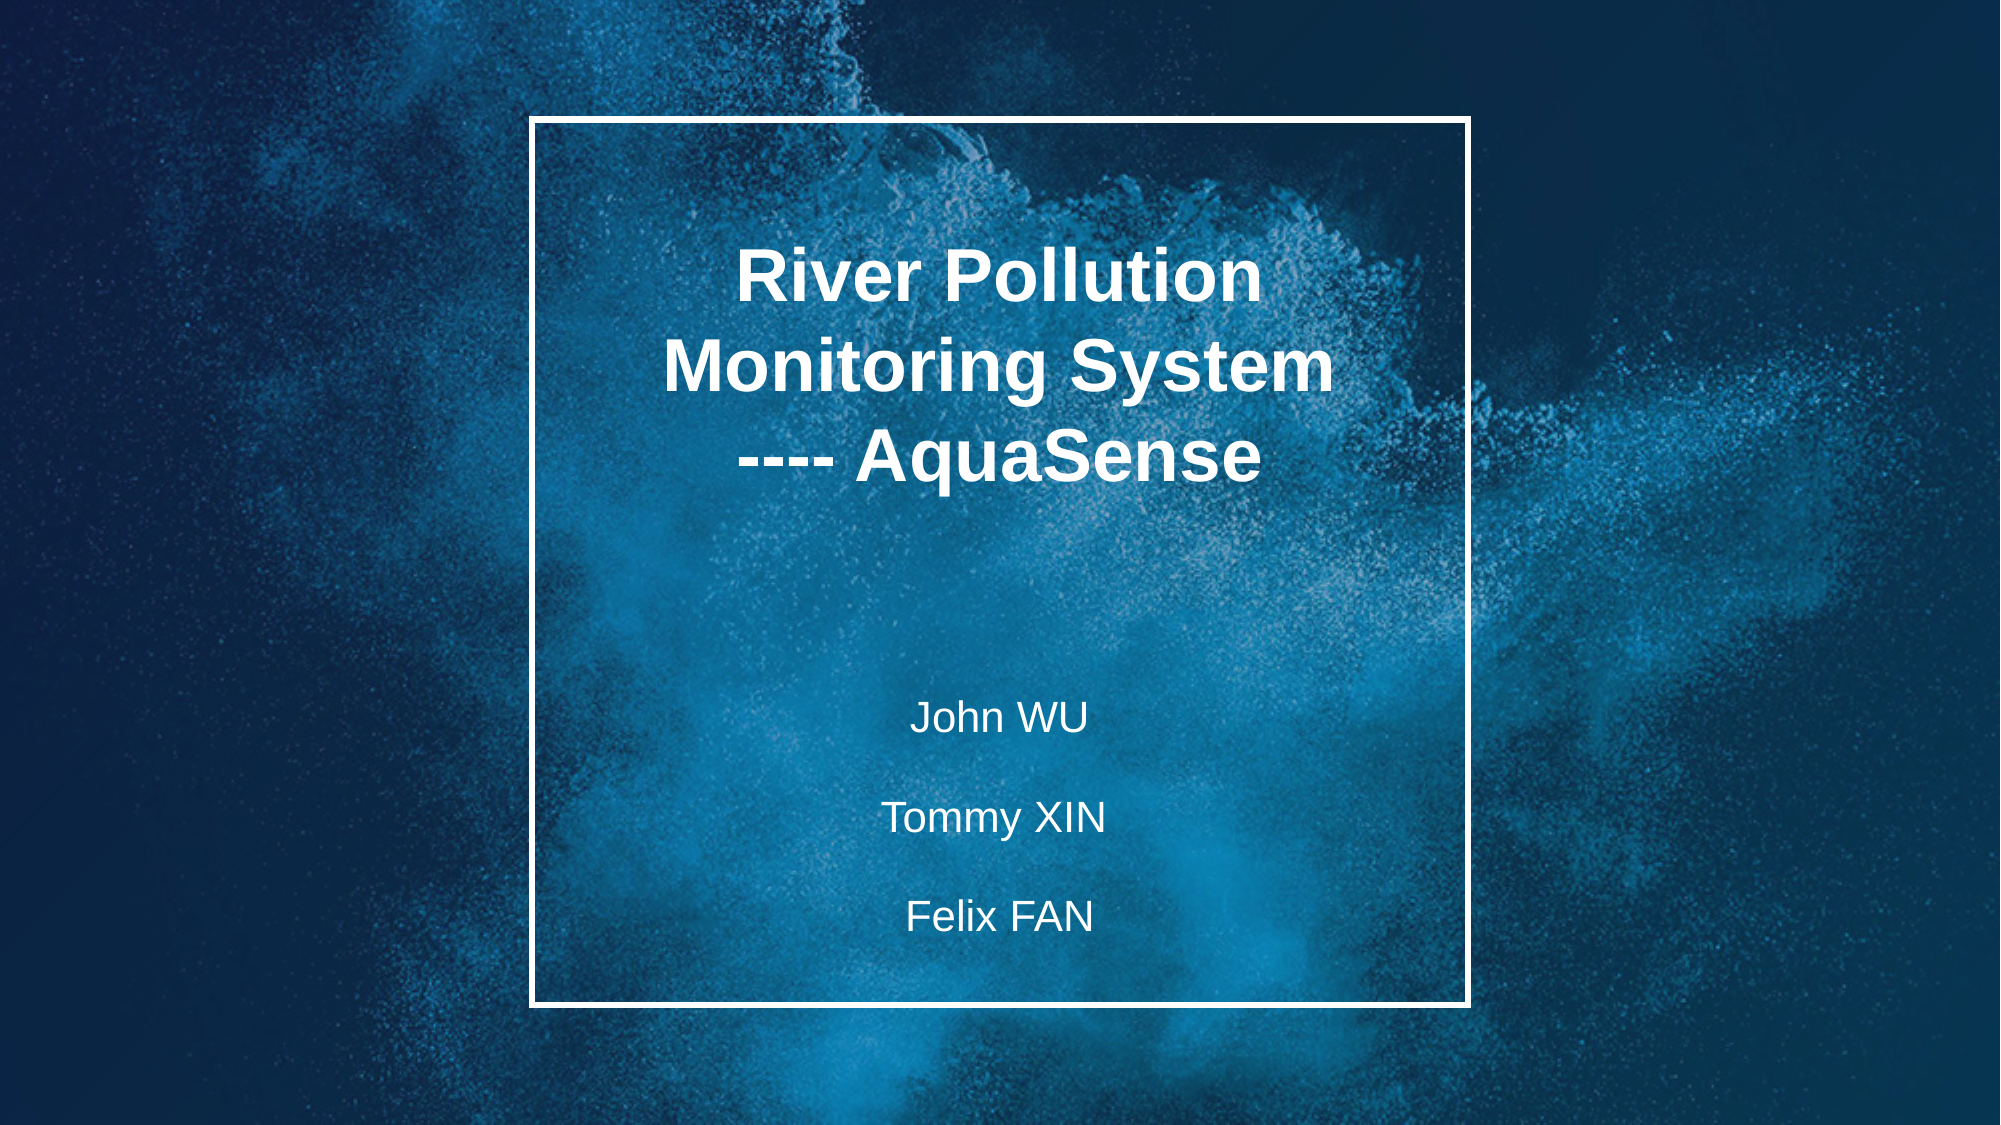

# River Pollution Monitoring System ---- AquaSense
John WU
Tommy XIN
Felix FAN